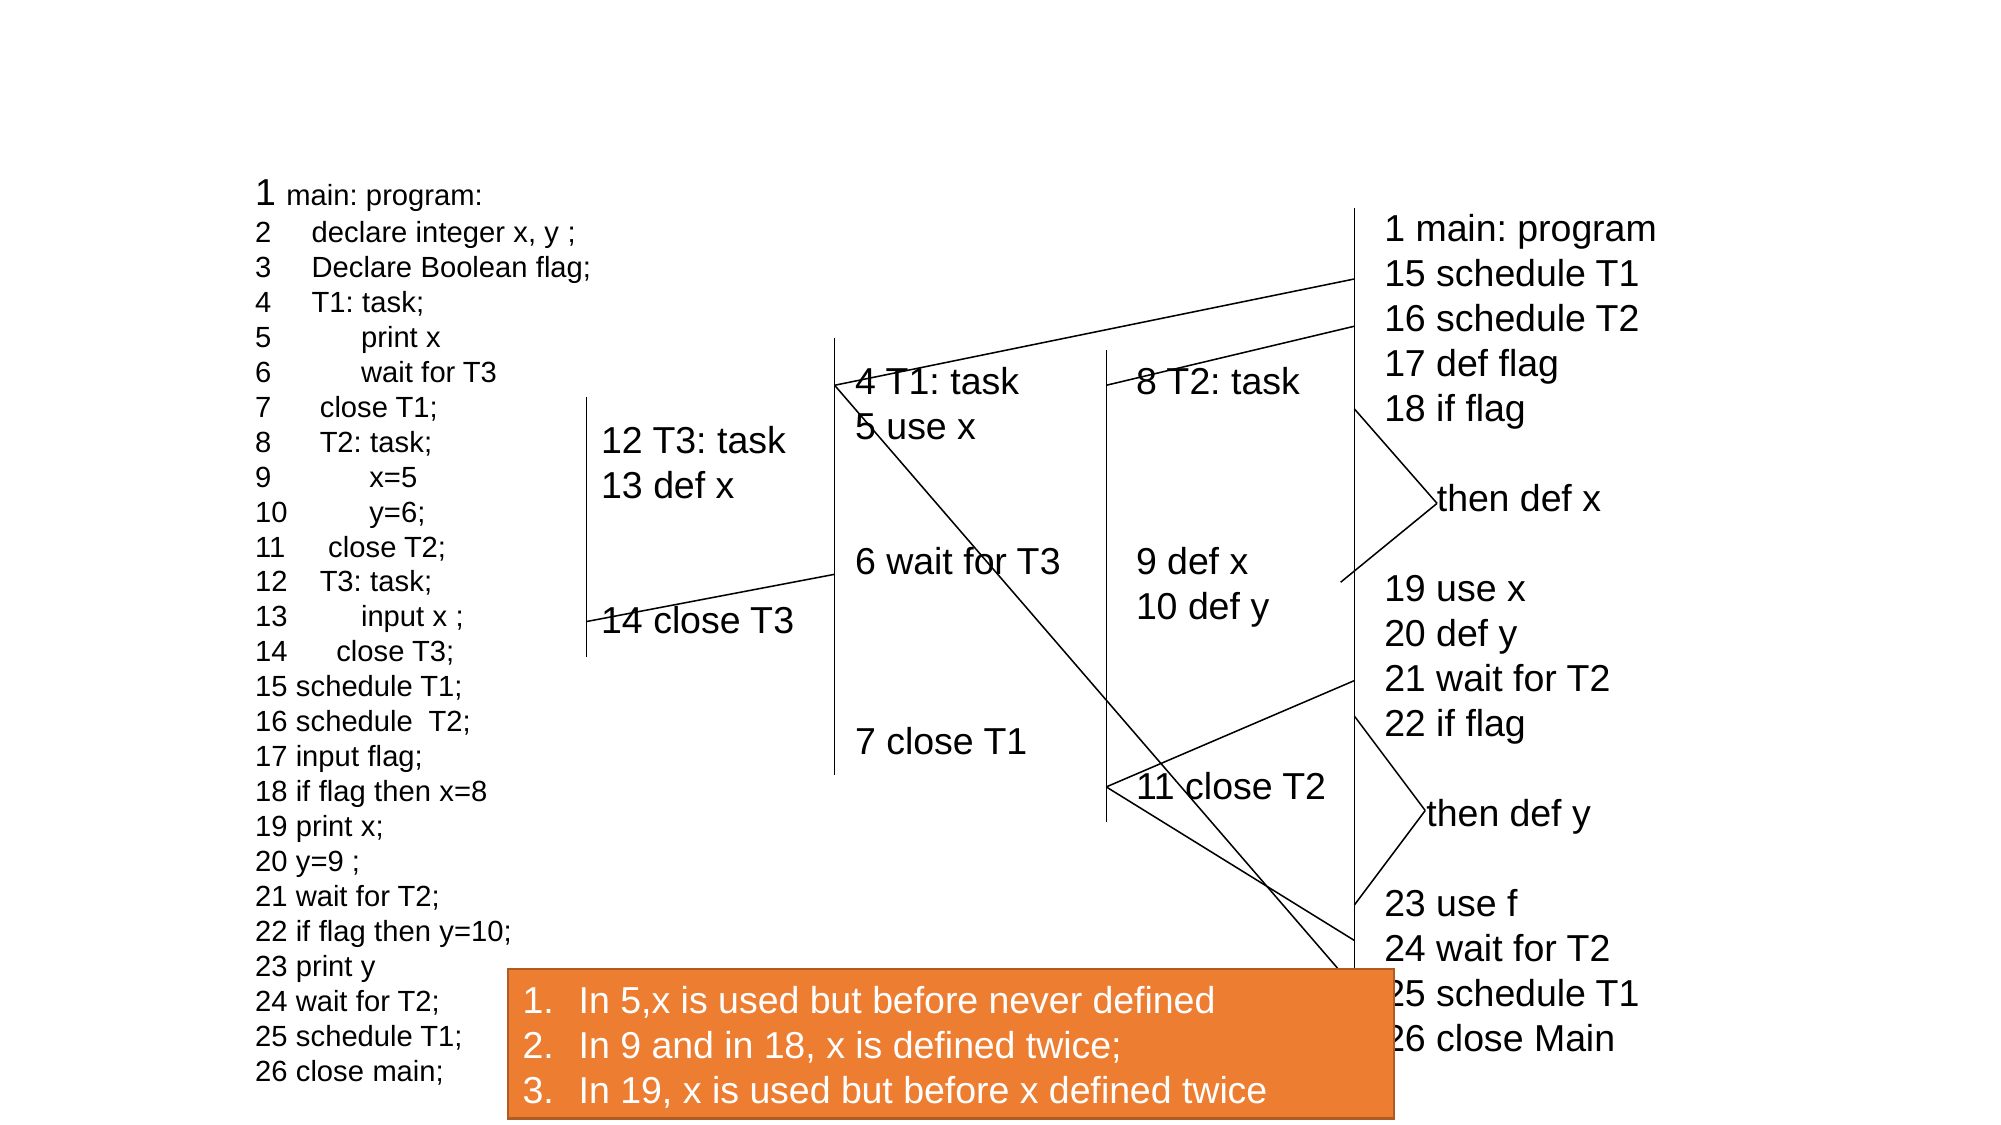

1 main: program:
declare integer x, y ;
Declare Boolean flag;
T1: task;
      print x
      wait for T3
 close T1;
 T2: task;
       x=5
       y=6;
  close T2;
 T3: task;
      input x ;
   close T3;
15 schedule T1;
16 schedule  T2;
17 input flag;
18 if flag then x=8
19 print x;
20 y=9 ;
21 wait for T2;
22 if flag then y=10;
23 print y
24 wait for T2;
25 schedule T1;
26 close main;

1 main: program
15 schedule T1
16 schedule T2
17 def flag
18 if flag

     then def x

19 use x
20 def y
21 wait for T2
22 if flag

    then def y

23 use f
24 wait for T2
25 schedule T1
26 close Main
8 T2: task

9 def x
10 def y

11 close T2
4 T1: task
5 use x

6 wait for T3

7 close T1
12 T3: task
13 def x

14 close T3
In 5,x is used but before never defined
In 9 and in 18, x is defined twice;
In 19, x is used but before x defined twice